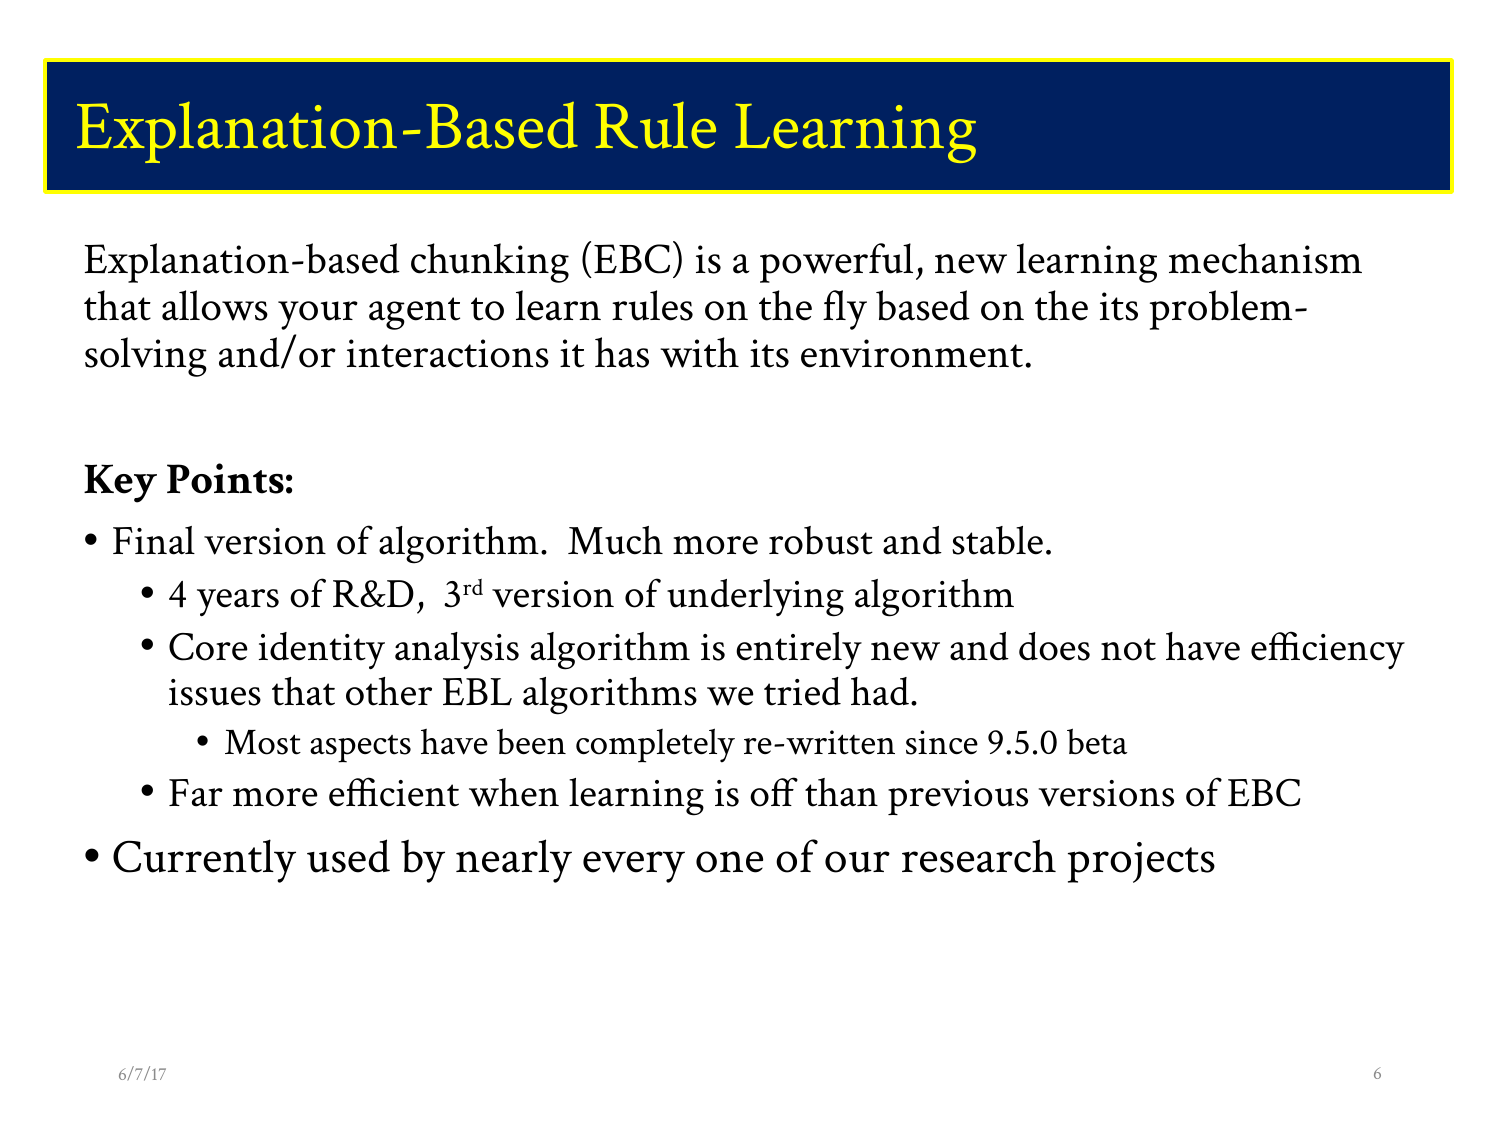

# Explanation-Based Rule Learning
Explanation-based chunking (EBC) is a powerful, new learning mechanism that allows your agent to learn rules on the fly based on the its problem-solving and/or interactions it has with its environment.

Key Points:
Final version of algorithm.  Much more robust and stable.
4 years of R&D,  3rd version of underlying algorithm
Core identity analysis algorithm is entirely new and does not have efficiency issues that other EBL algorithms we tried had.
Most aspects have been completely re-written since 9.5.0 beta
Far more efficient when learning is off than previous versions of EBC
Currently used by nearly every one of our research projects

6/7/17
6